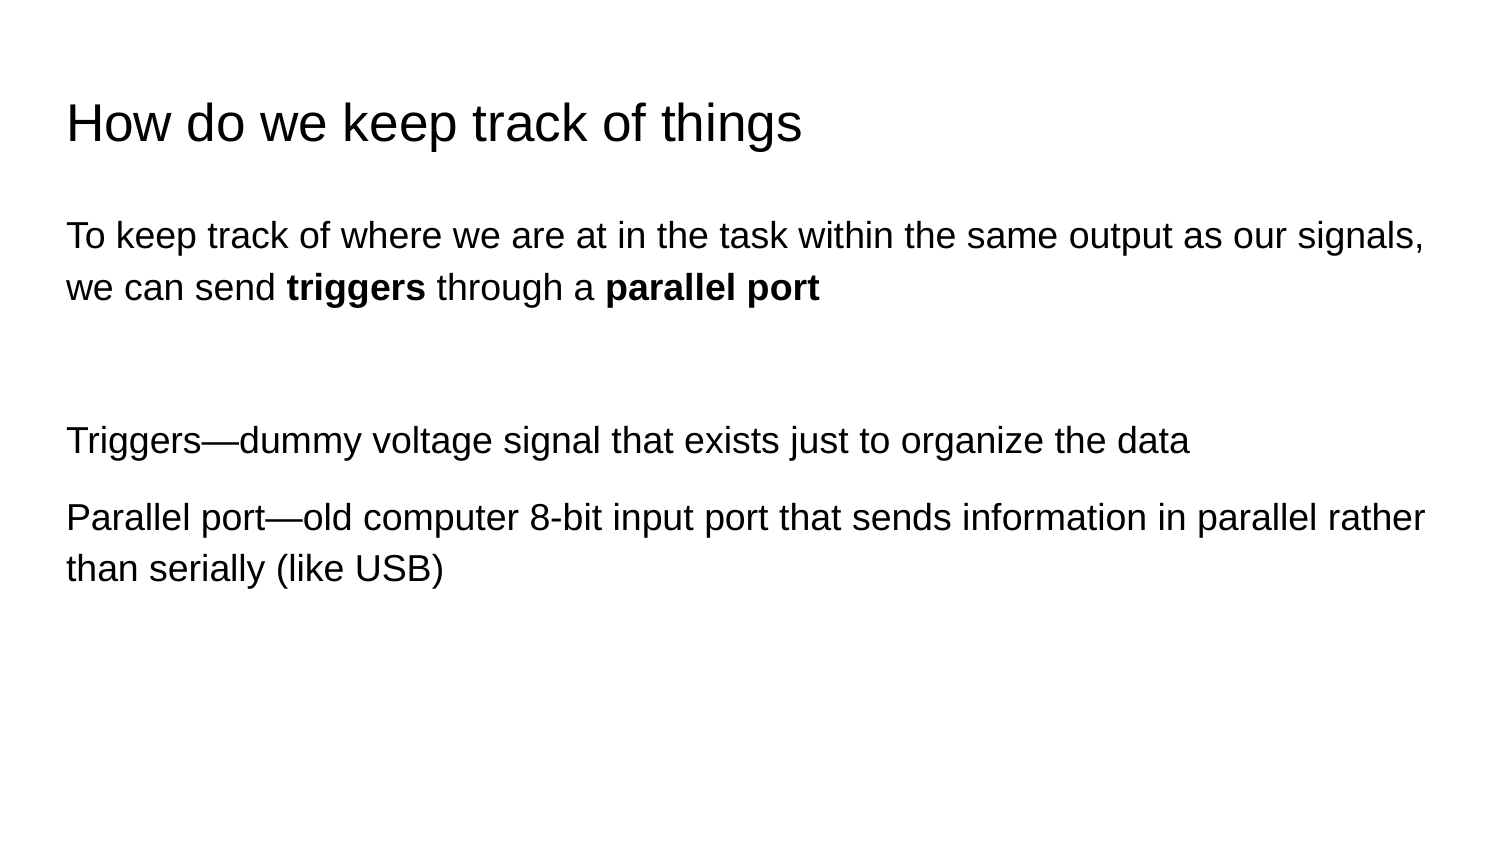

# How do we keep track of things
To keep track of where we are at in the task within the same output as our signals, we can send triggers through a parallel port

Triggers—dummy voltage signal that exists just to organize the data
Parallel port—old computer 8-bit input port that sends information in parallel rather than serially (like USB)